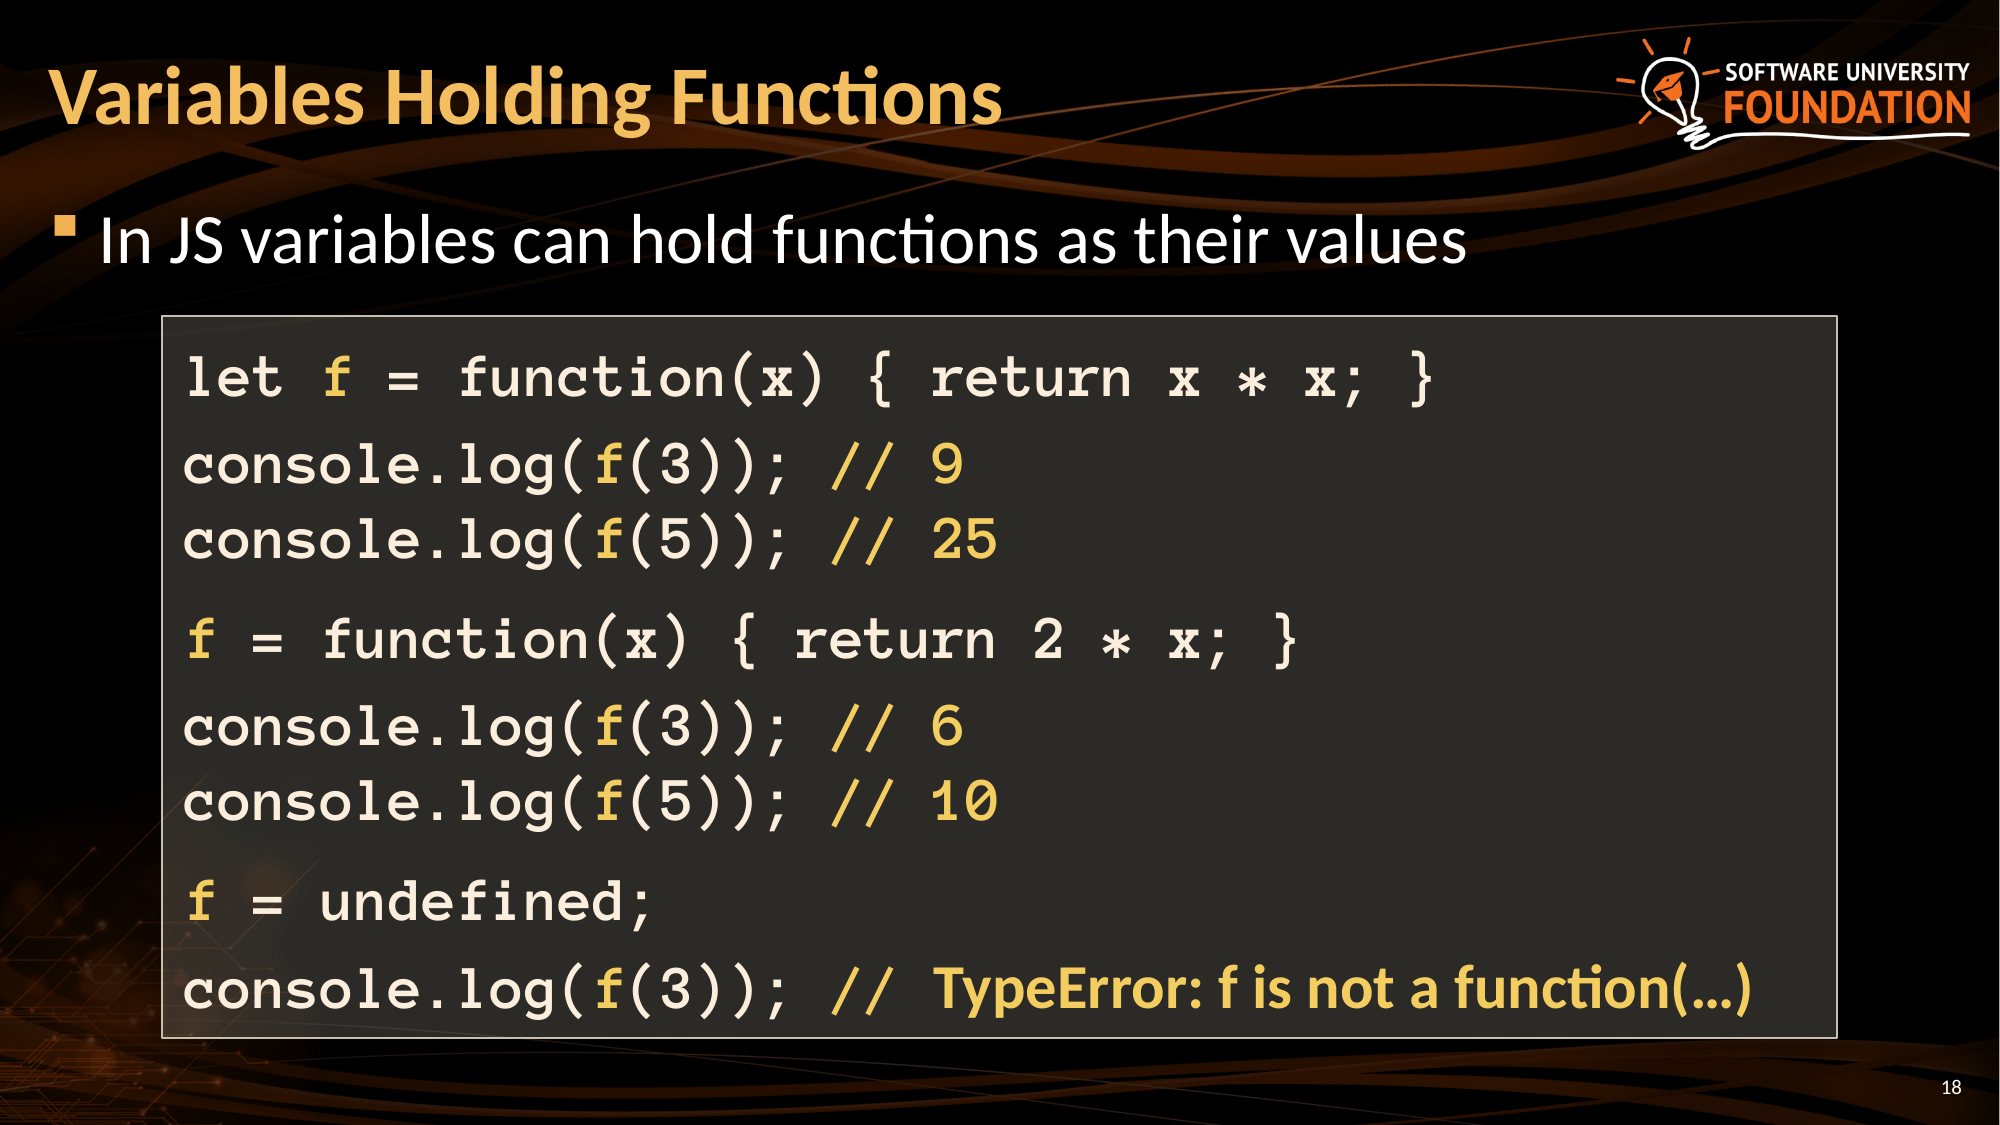

# Variables Holding Functions
In JS variables can hold functions as their values
let f = function(x) { return x * x; }
console.log(f(3)); // 9
console.log(f(5)); // 25
f = function(x) { return 2 * x; }
console.log(f(3)); // 6
console.log(f(5)); // 10
f = undefined;
console.log(f(3)); // TypeError: f is not a function(…)
18